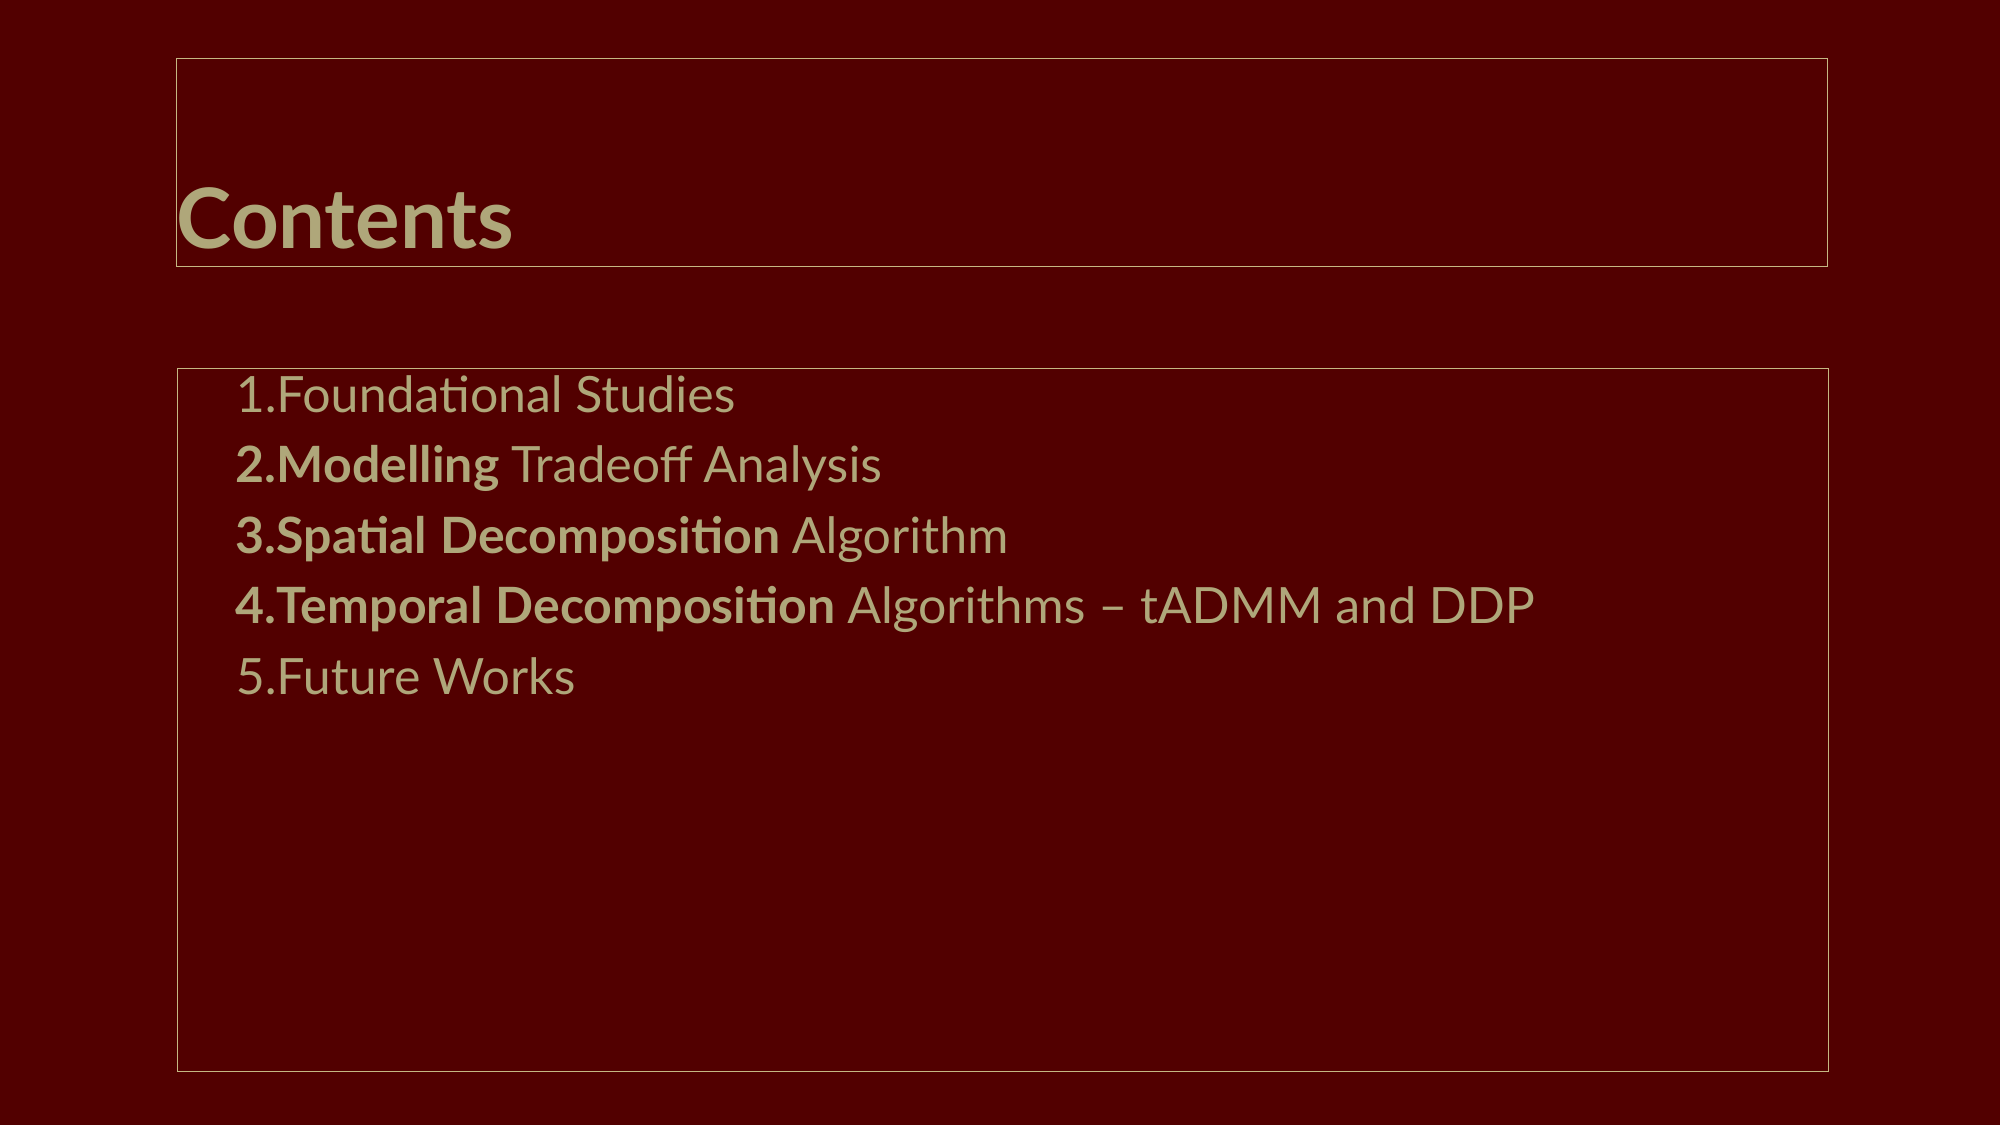

# Contents
Foundational Studies
Modelling Tradeoff Analysis
Spatial Decomposition Algorithm
Temporal Decomposition Algorithms – tADMM and DDP
Future Works